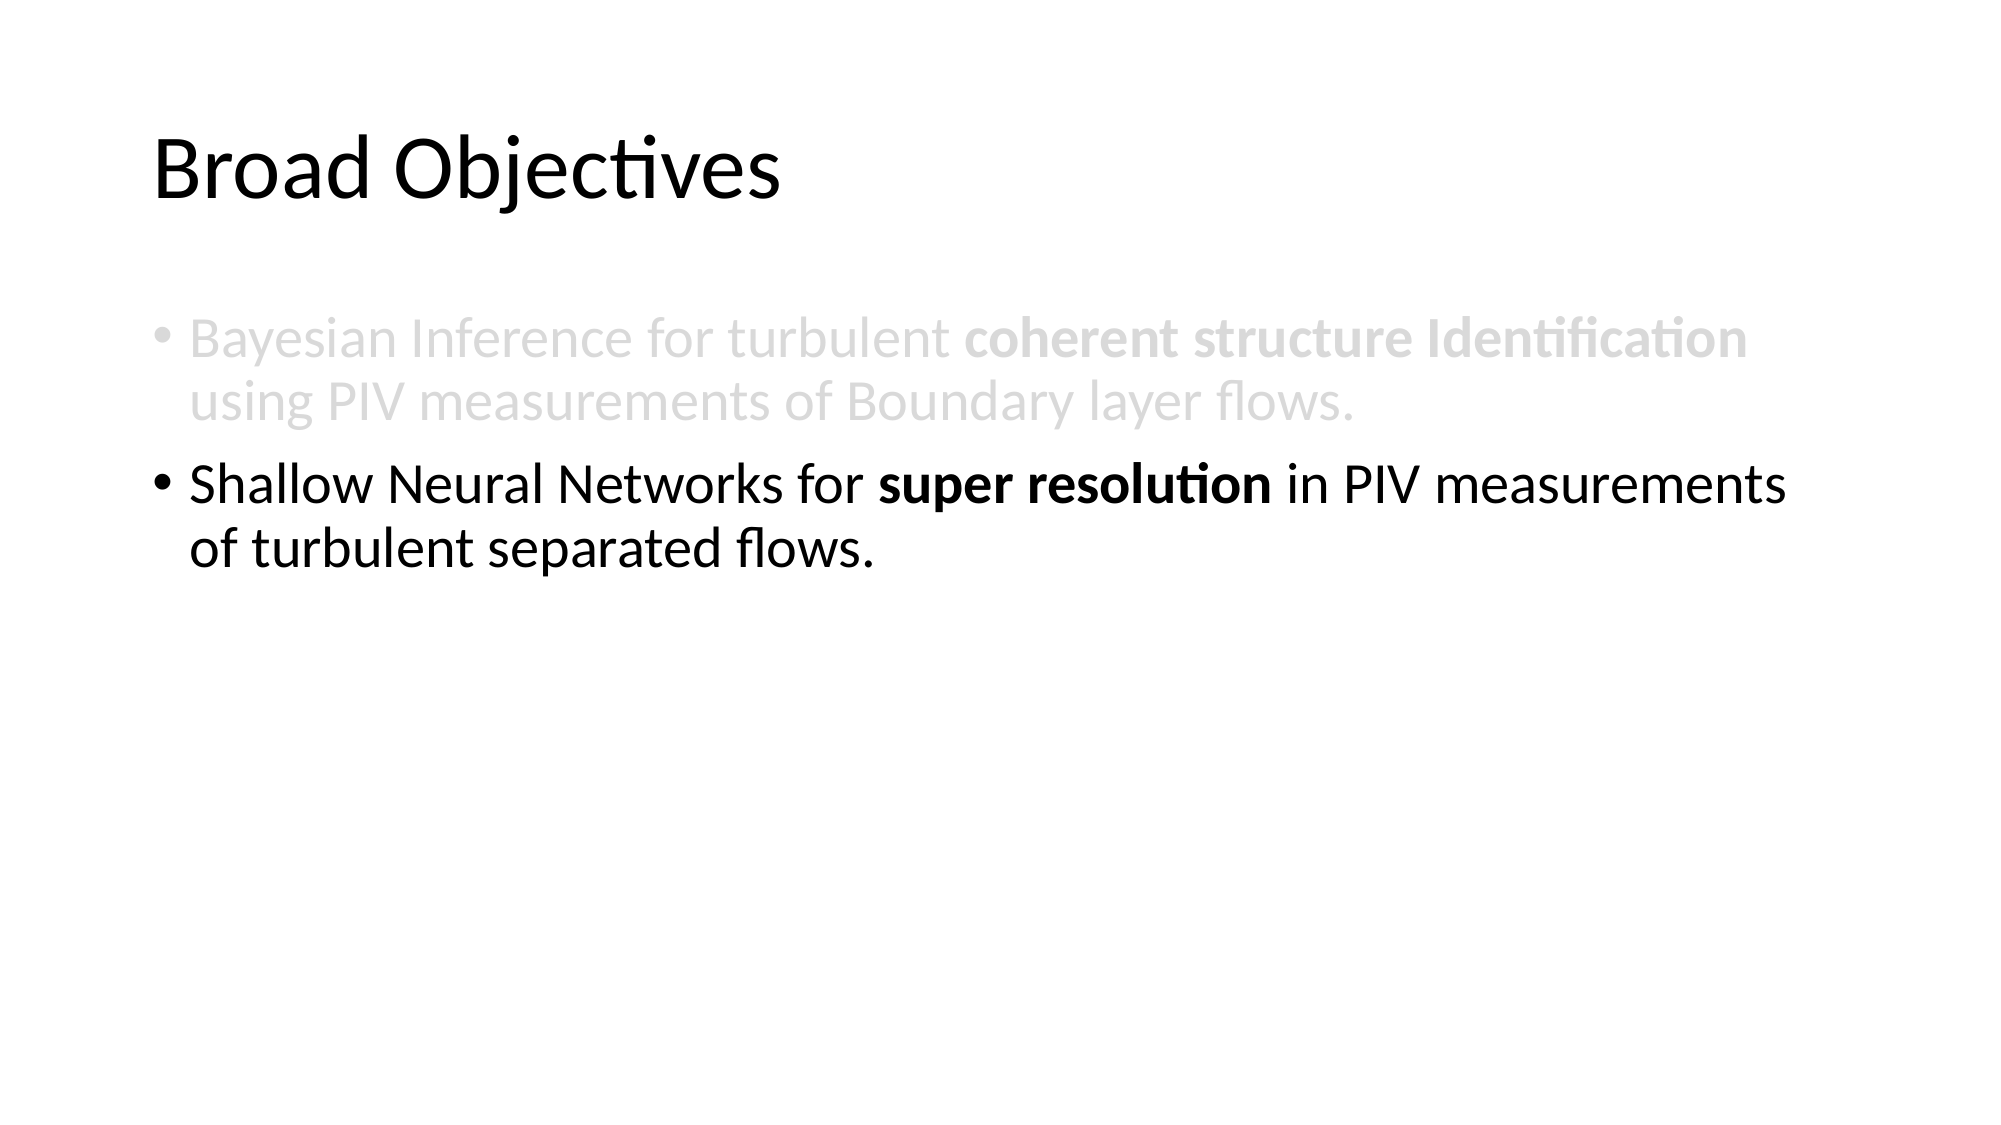

# Broad Objectives
Bayesian Inference for turbulent coherent structure Identification using PIV measurements of Boundary layer flows.
Shallow Neural Networks for super resolution in PIV measurements of turbulent separated flows.